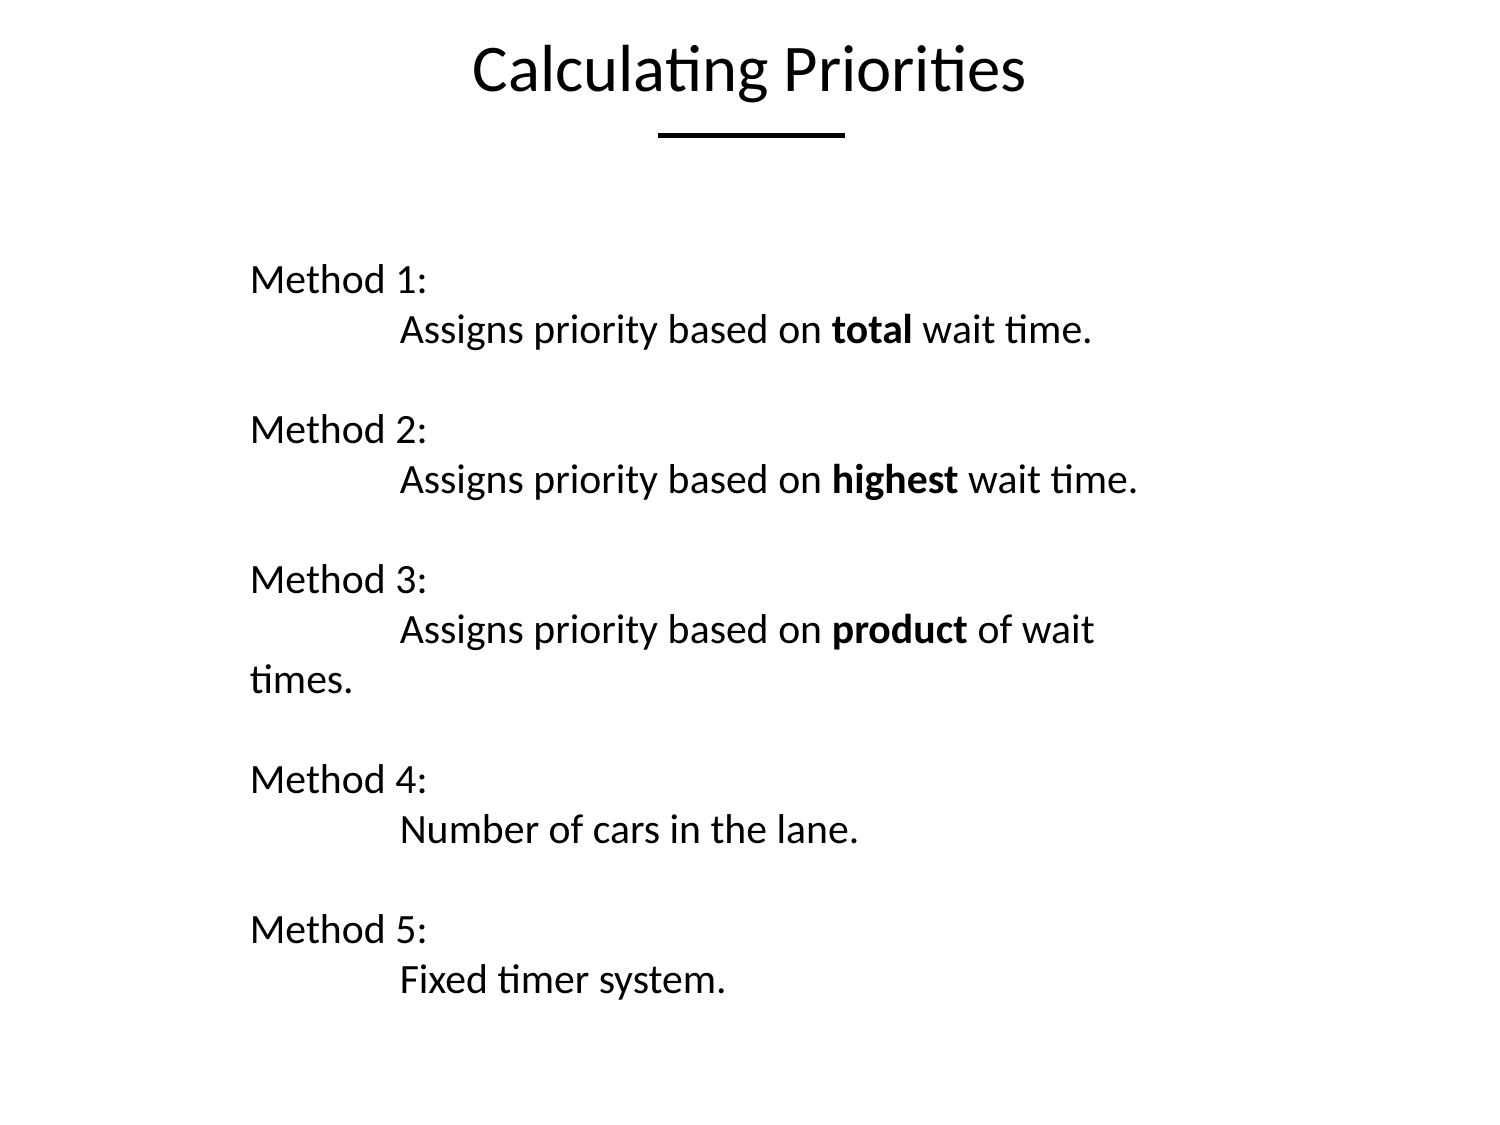

Calculating Priorities

Method 1:
	Assigns priority based on total wait time.

Method 2:
	Assigns priority based on highest wait time.

Method 3:
	Assigns priority based on product of wait times.

Method 4:
	Number of cars in the lane.

Method 5:
	Fixed timer system.